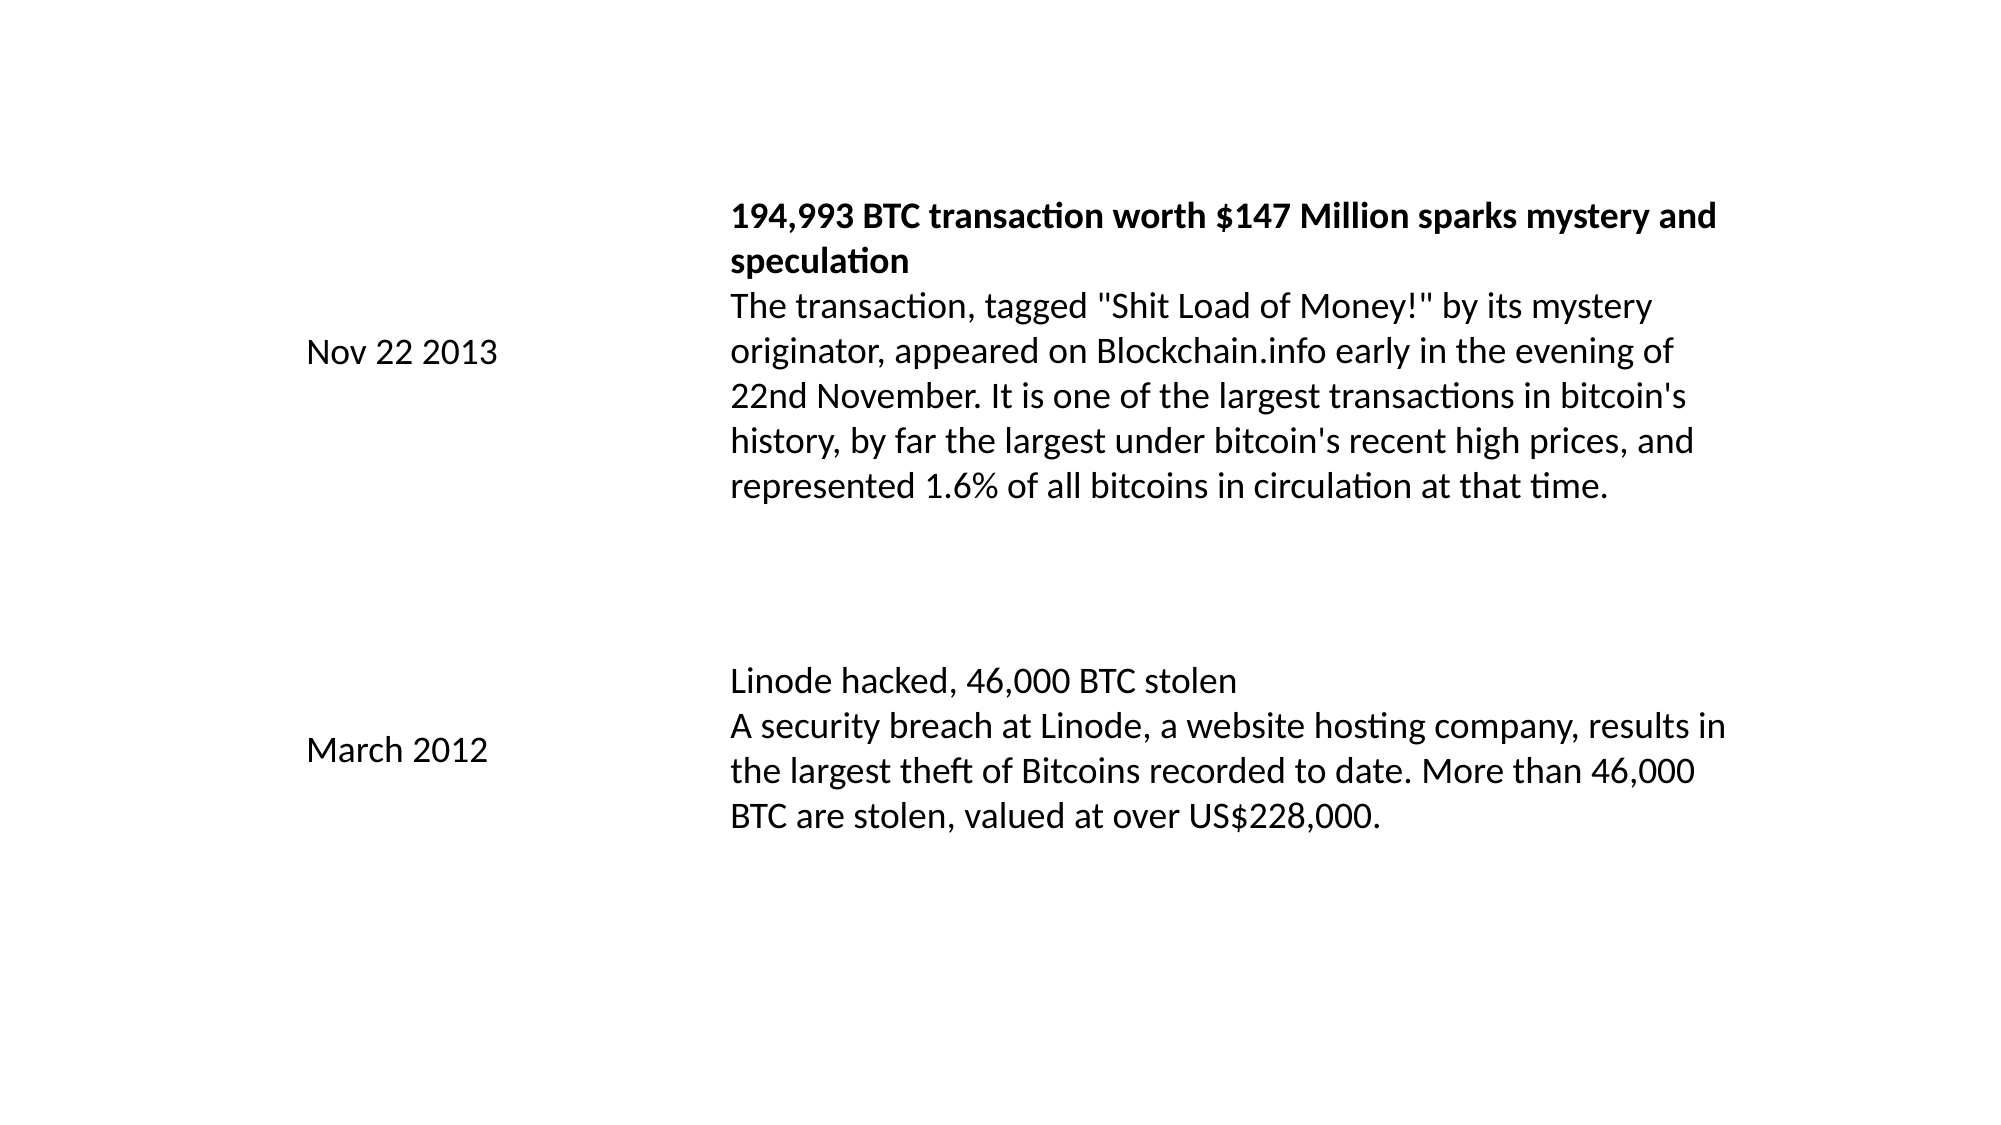

194,993 BTC transaction worth $147 Million sparks mystery and speculation
The transaction, tagged "Shit Load of Money!" by its mystery originator, appeared on Blockchain.info early in the evening of 22nd November. It is one of the largest transactions in bitcoin's history, by far the largest under bitcoin's recent high prices, and represented 1.6% of all bitcoins in circulation at that time.
Nov 22 2013
Linode hacked, 46,000 BTC stolen
A security breach at Linode, a website hosting company, results in the largest theft of Bitcoins recorded to date. More than 46,000 BTC are stolen, valued at over US$228,000.

March 2012